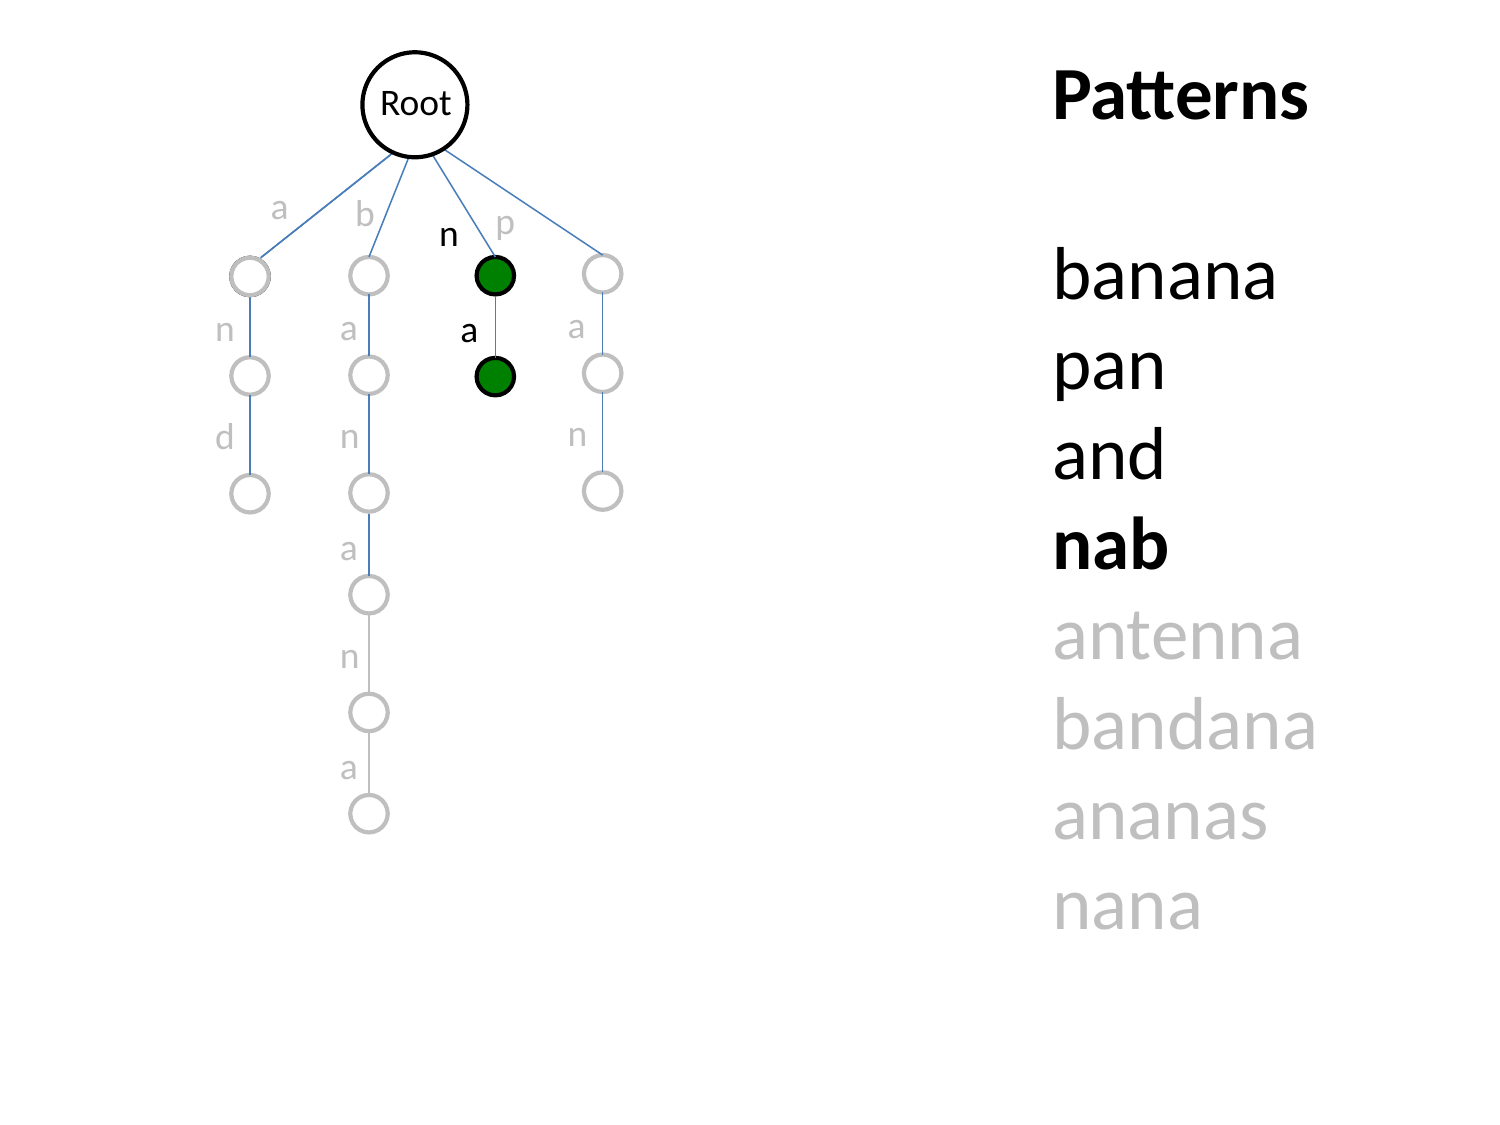

Patterns

banana
pan
and
nab
antenna
bandana
ananas
nana

Root
a
b
p
n

a
a
n
a

n
n
d

a

n

a